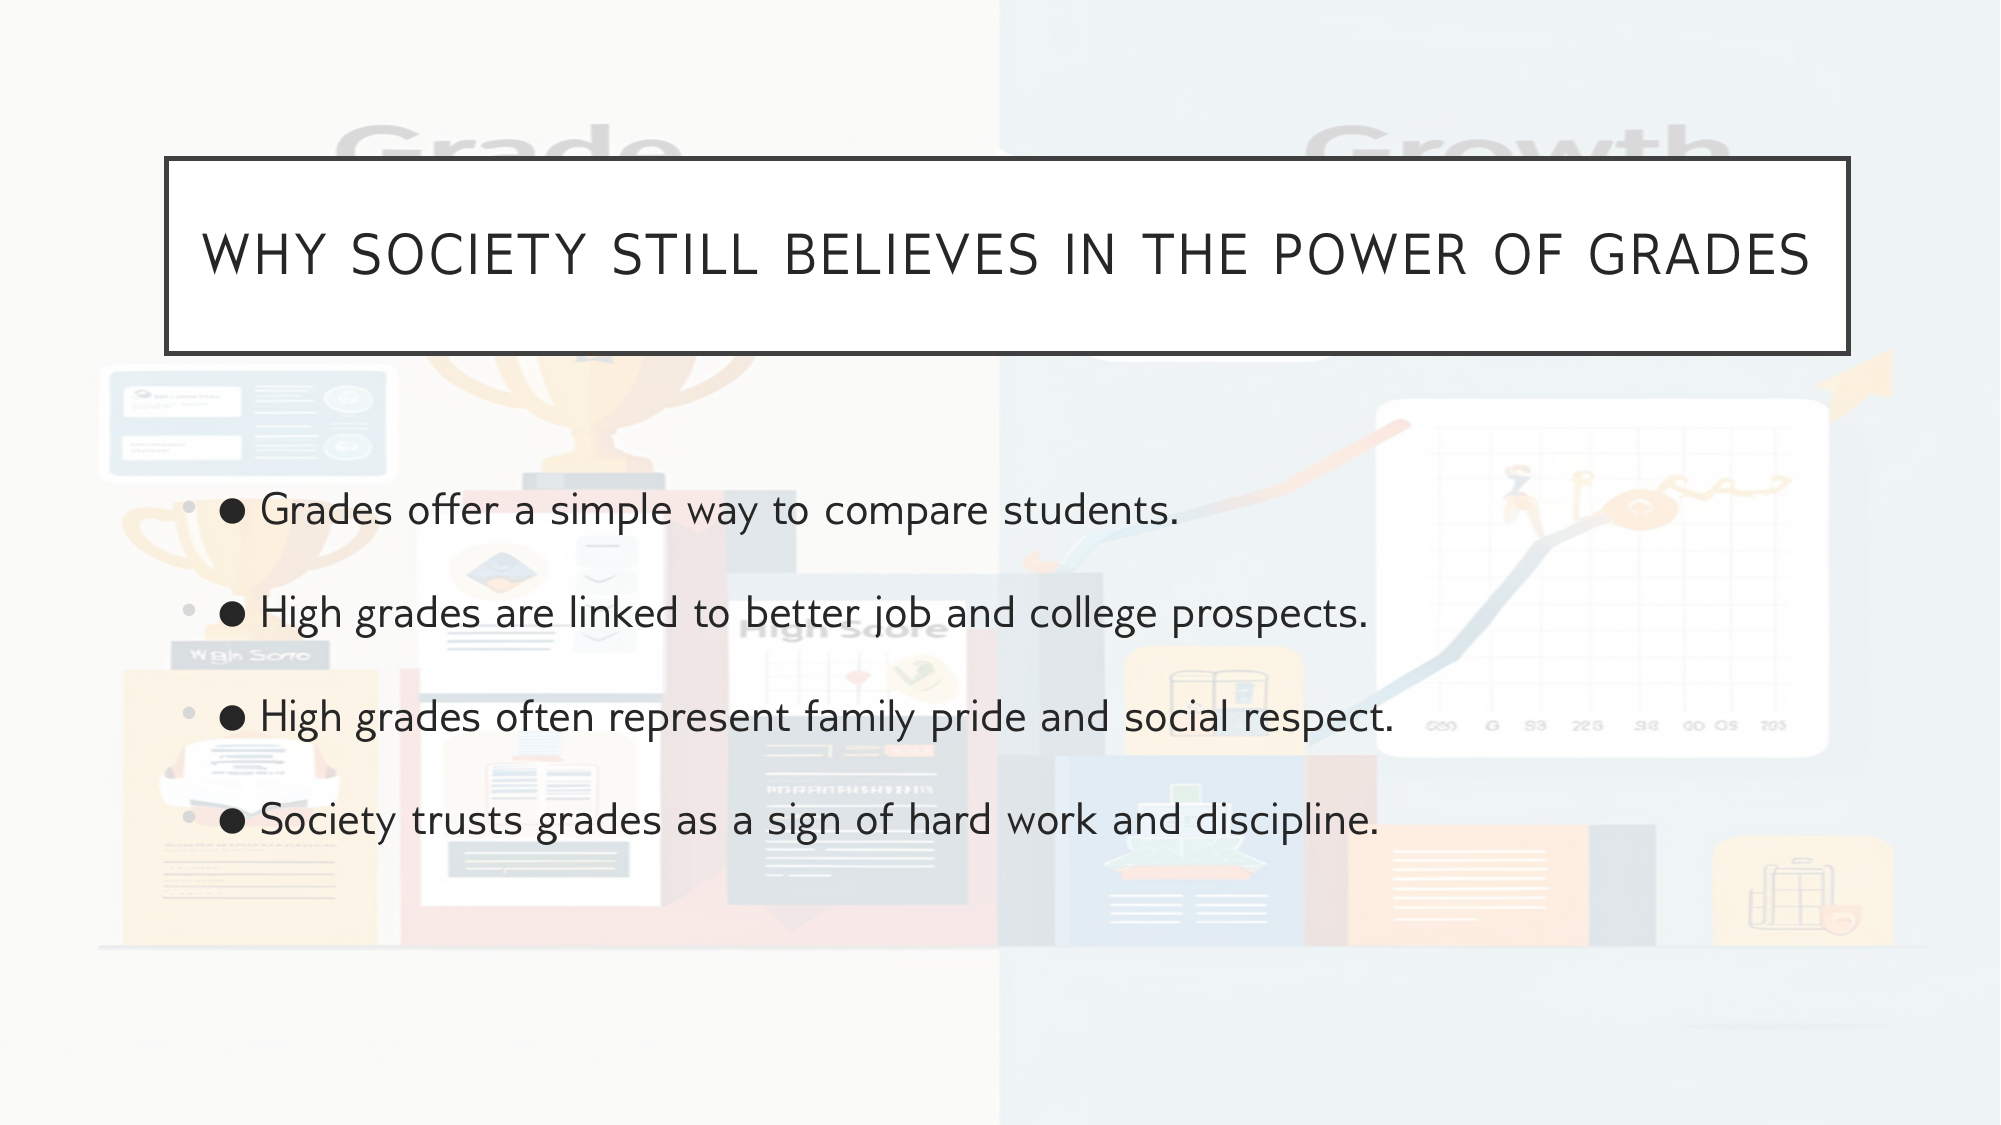

# why society still believes in the power of grades
⚫ Grades offer a simple way to compare students.
⚫ High grades are linked to better job and college prospects.
⚫ High grades often represent family pride and social respect.
⚫ Society trusts grades as a sign of hard work and discipline.